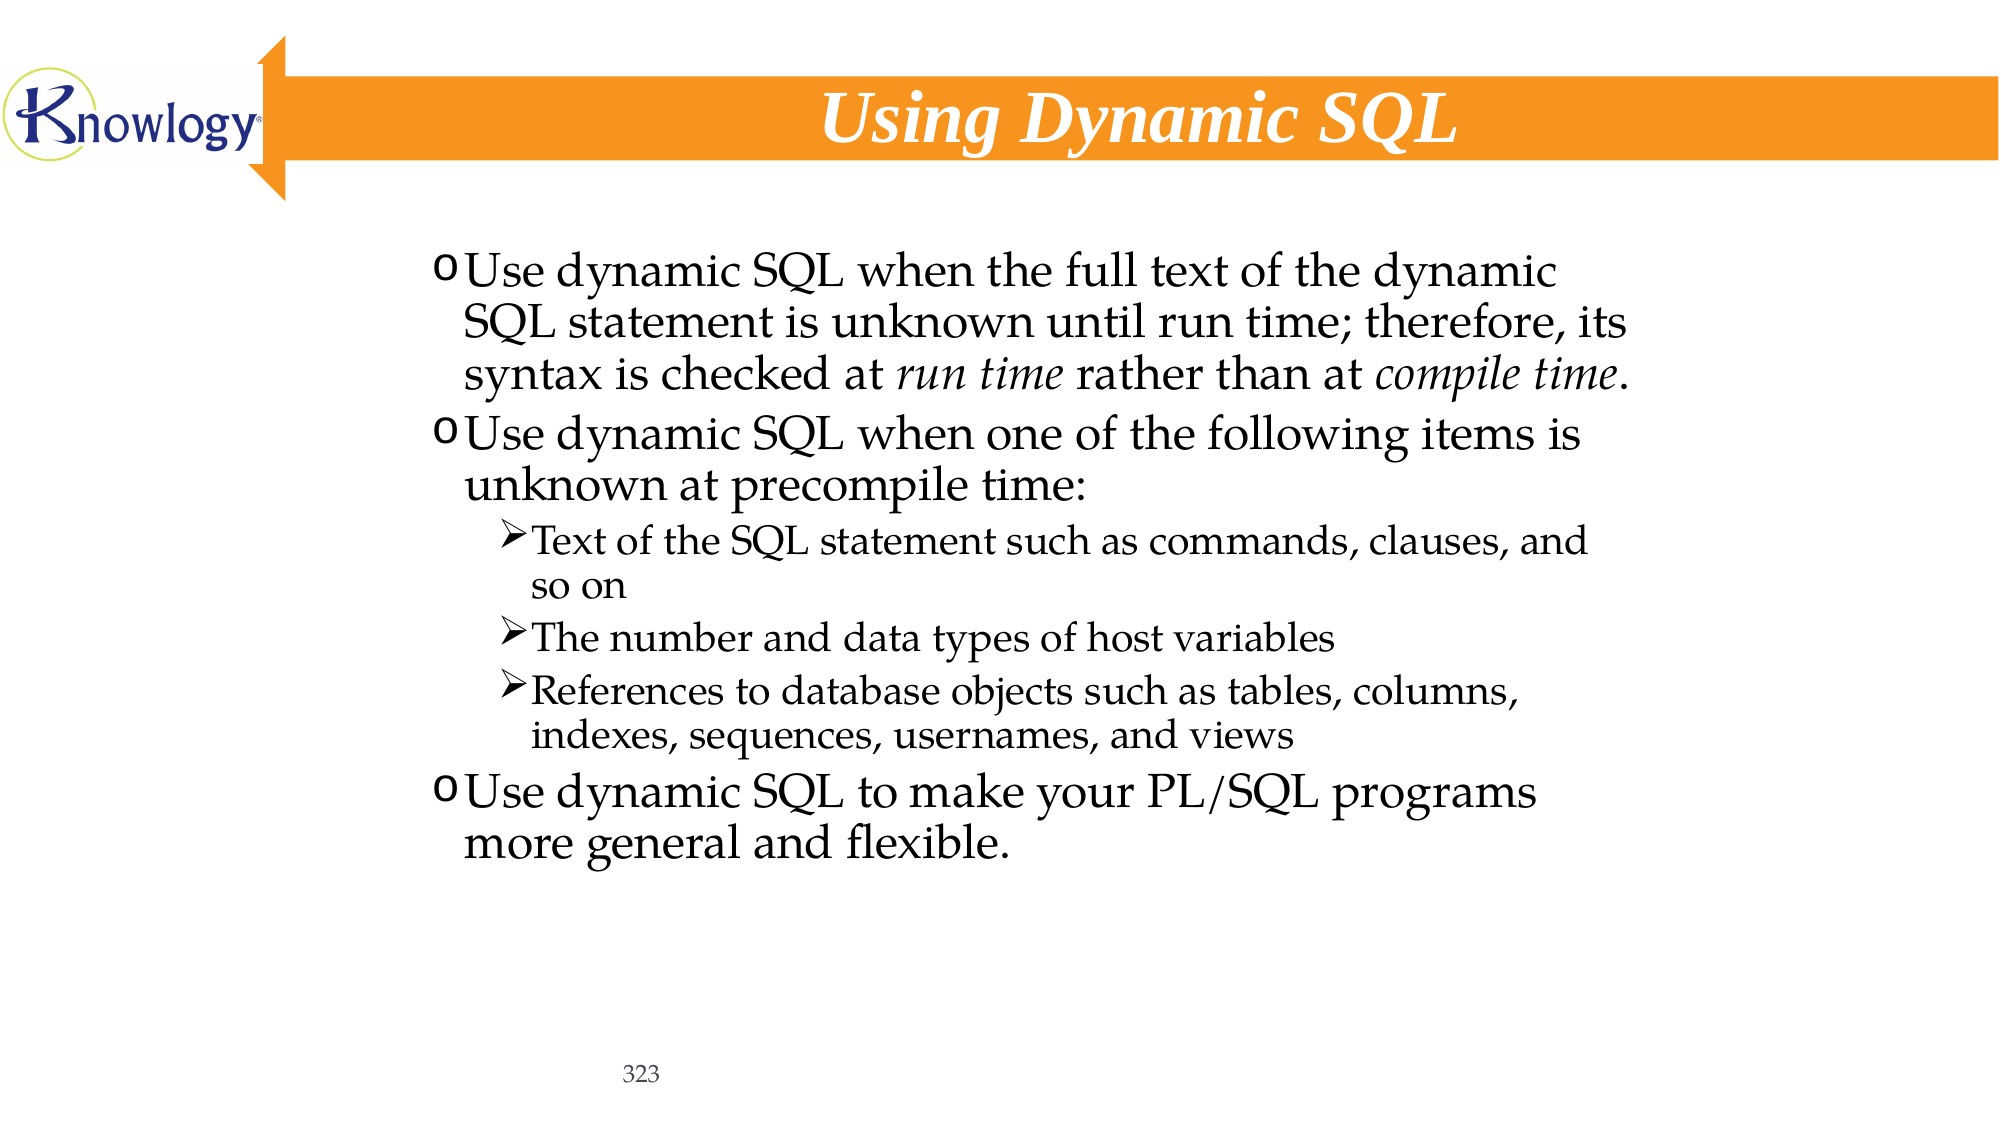

# Using Dynamic SQL
Use dynamic SQL when the full text of the dynamic SQL statement is unknown until run time; therefore, its syntax is checked at run time rather than at compile time.
Use dynamic SQL when one of the following items is unknown at precompile time:
Text of the SQL statement such as commands, clauses, and so on
The number and data types of host variables
References to database objects such as tables, columns, indexes, sequences, usernames, and views
Use dynamic SQL to make your PL/SQL programs more general and flexible.
323